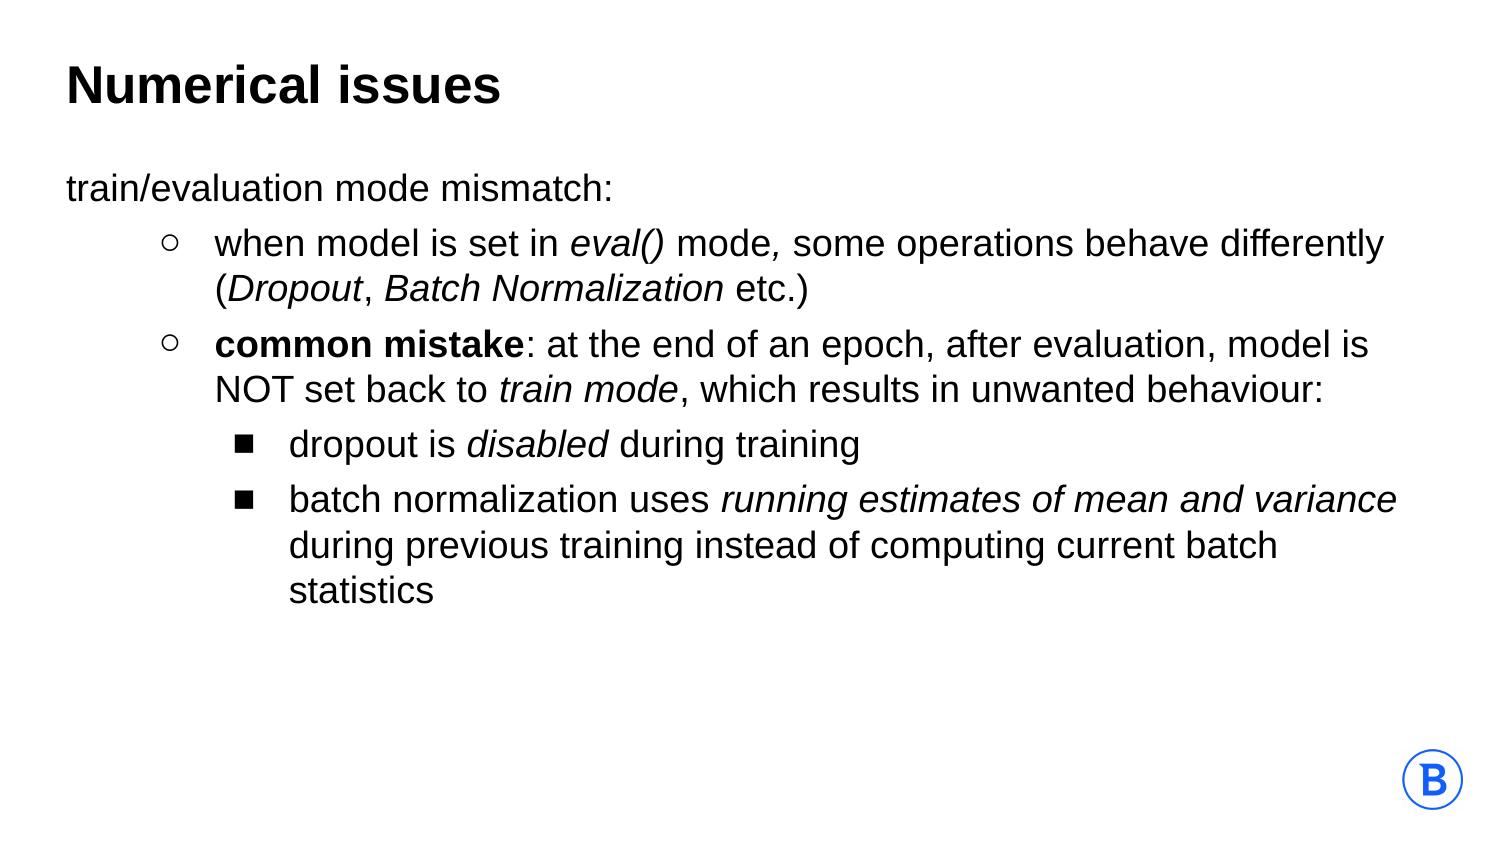

# Numerical issues
train/evaluation mode mismatch:
when model is set in eval() mode, some operations behave differently (Dropout, Batch Normalization etc.)
common mistake: at the end of an epoch, after evaluation, model is NOT set back to train mode, which results in unwanted behaviour:
dropout is disabled during training
batch normalization uses running estimates of mean and variance during previous training instead of computing current batch statistics